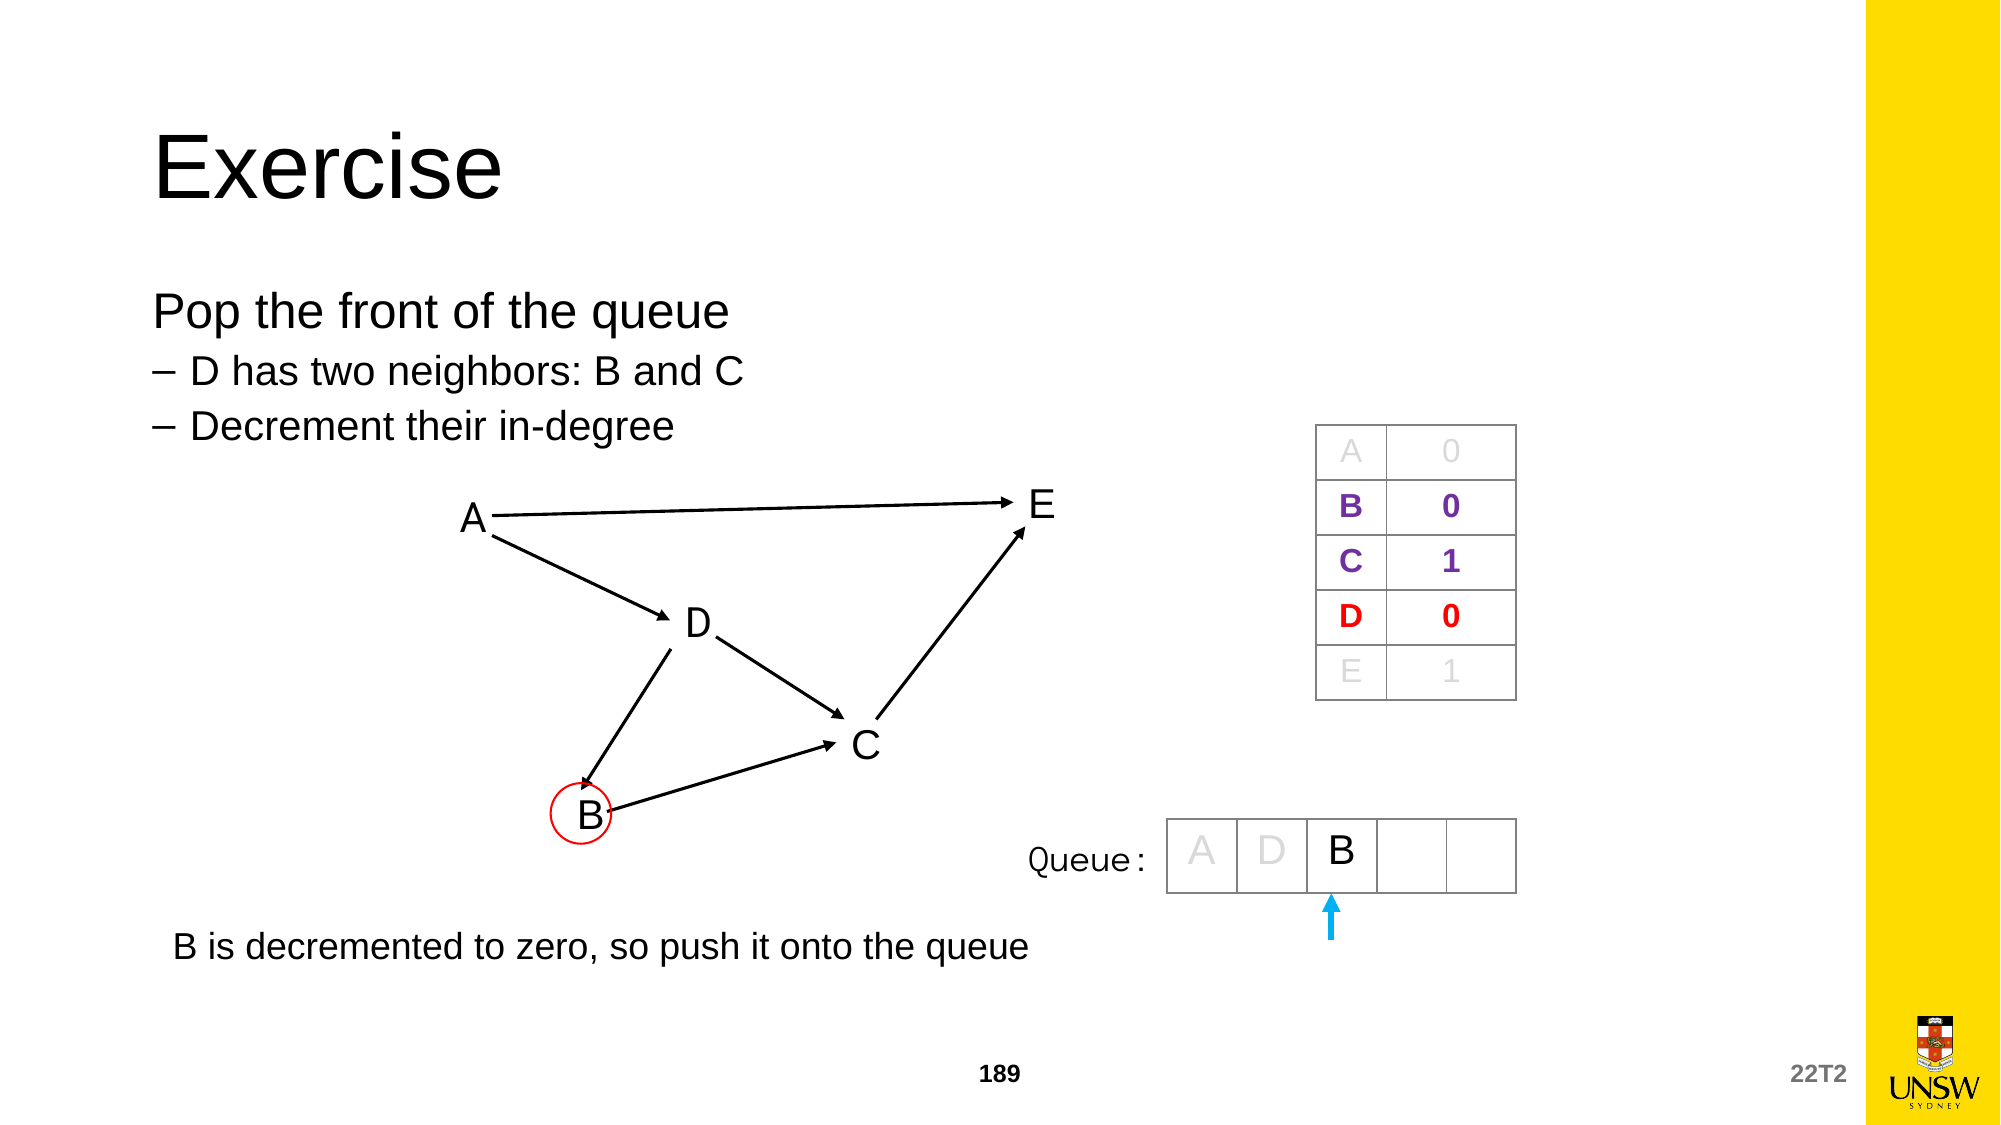

# Exercise
Pop the front of the queue
D has two neighbors: B and C
Decrement their in-degree

| A | 0 |
| --- | --- |
| B | 0 |
| C | 1 |
| D | 0 |
| E | 1 |
E
A
D
C
B

| A | D | B |  |  |
| --- | --- | --- | --- | --- |
Queue:
B is decremented to zero, so push it onto the queue
189
22T2